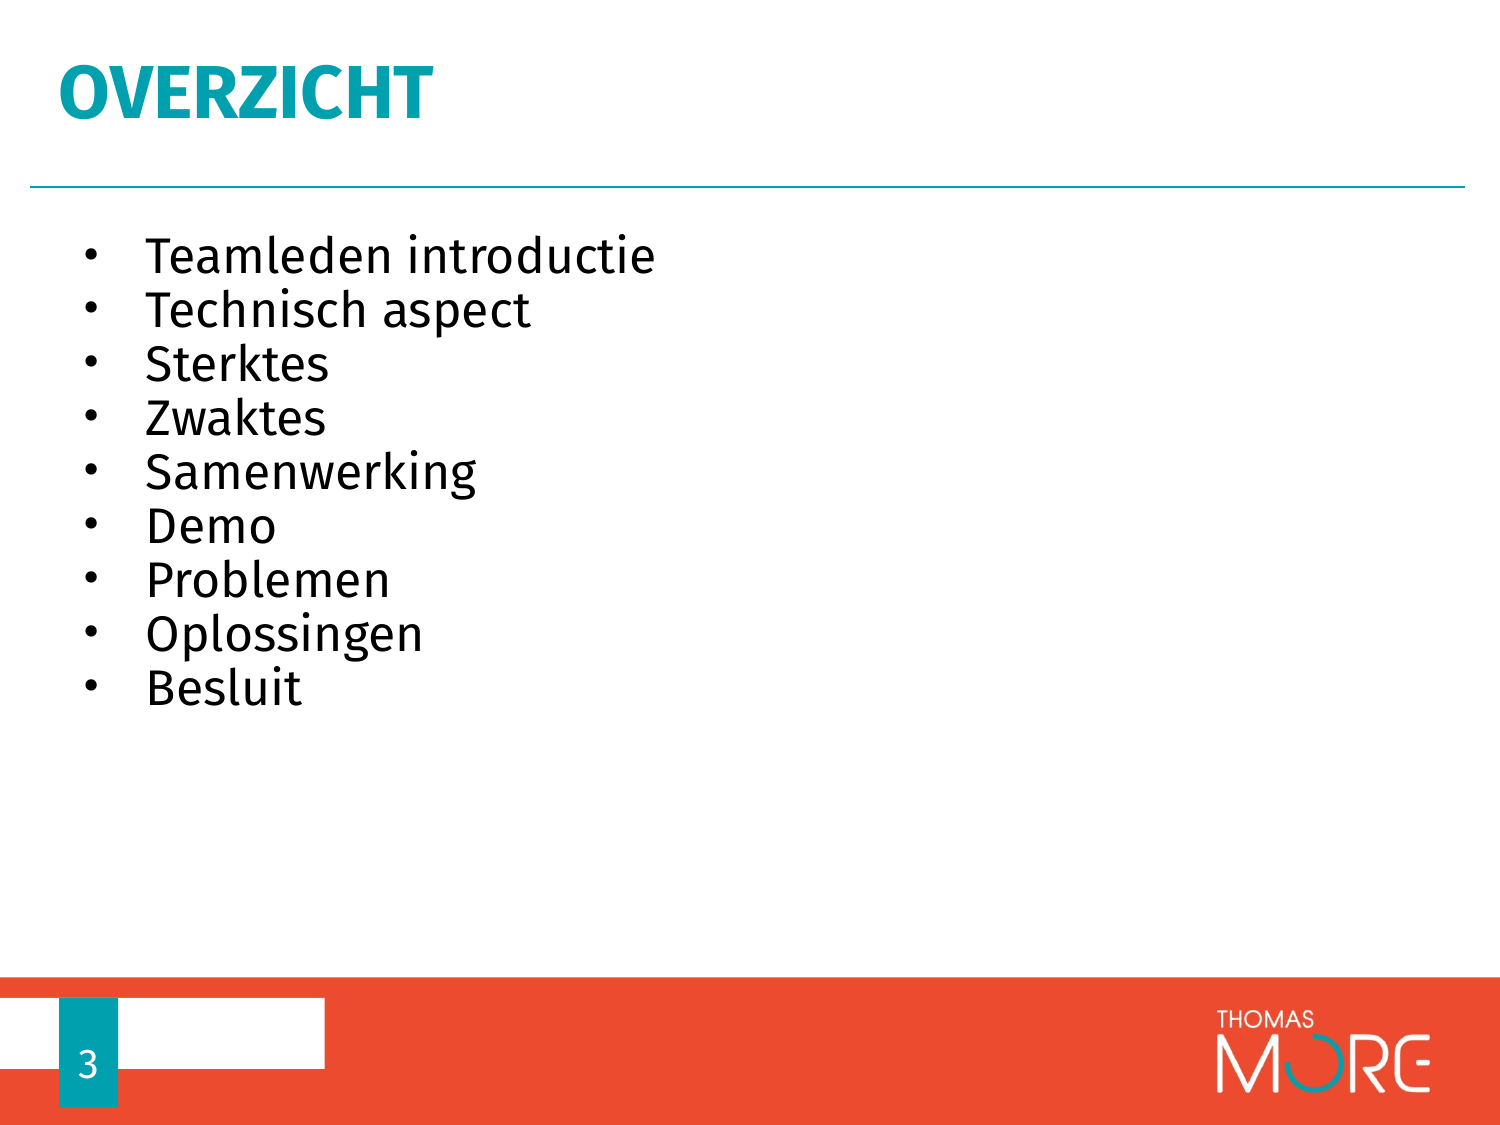

# OVERZICHT
Teamleden introductie
Technisch aspect
Sterktes
Zwaktes
Samenwerking
Demo
Problemen
Oplossingen
Besluit
3